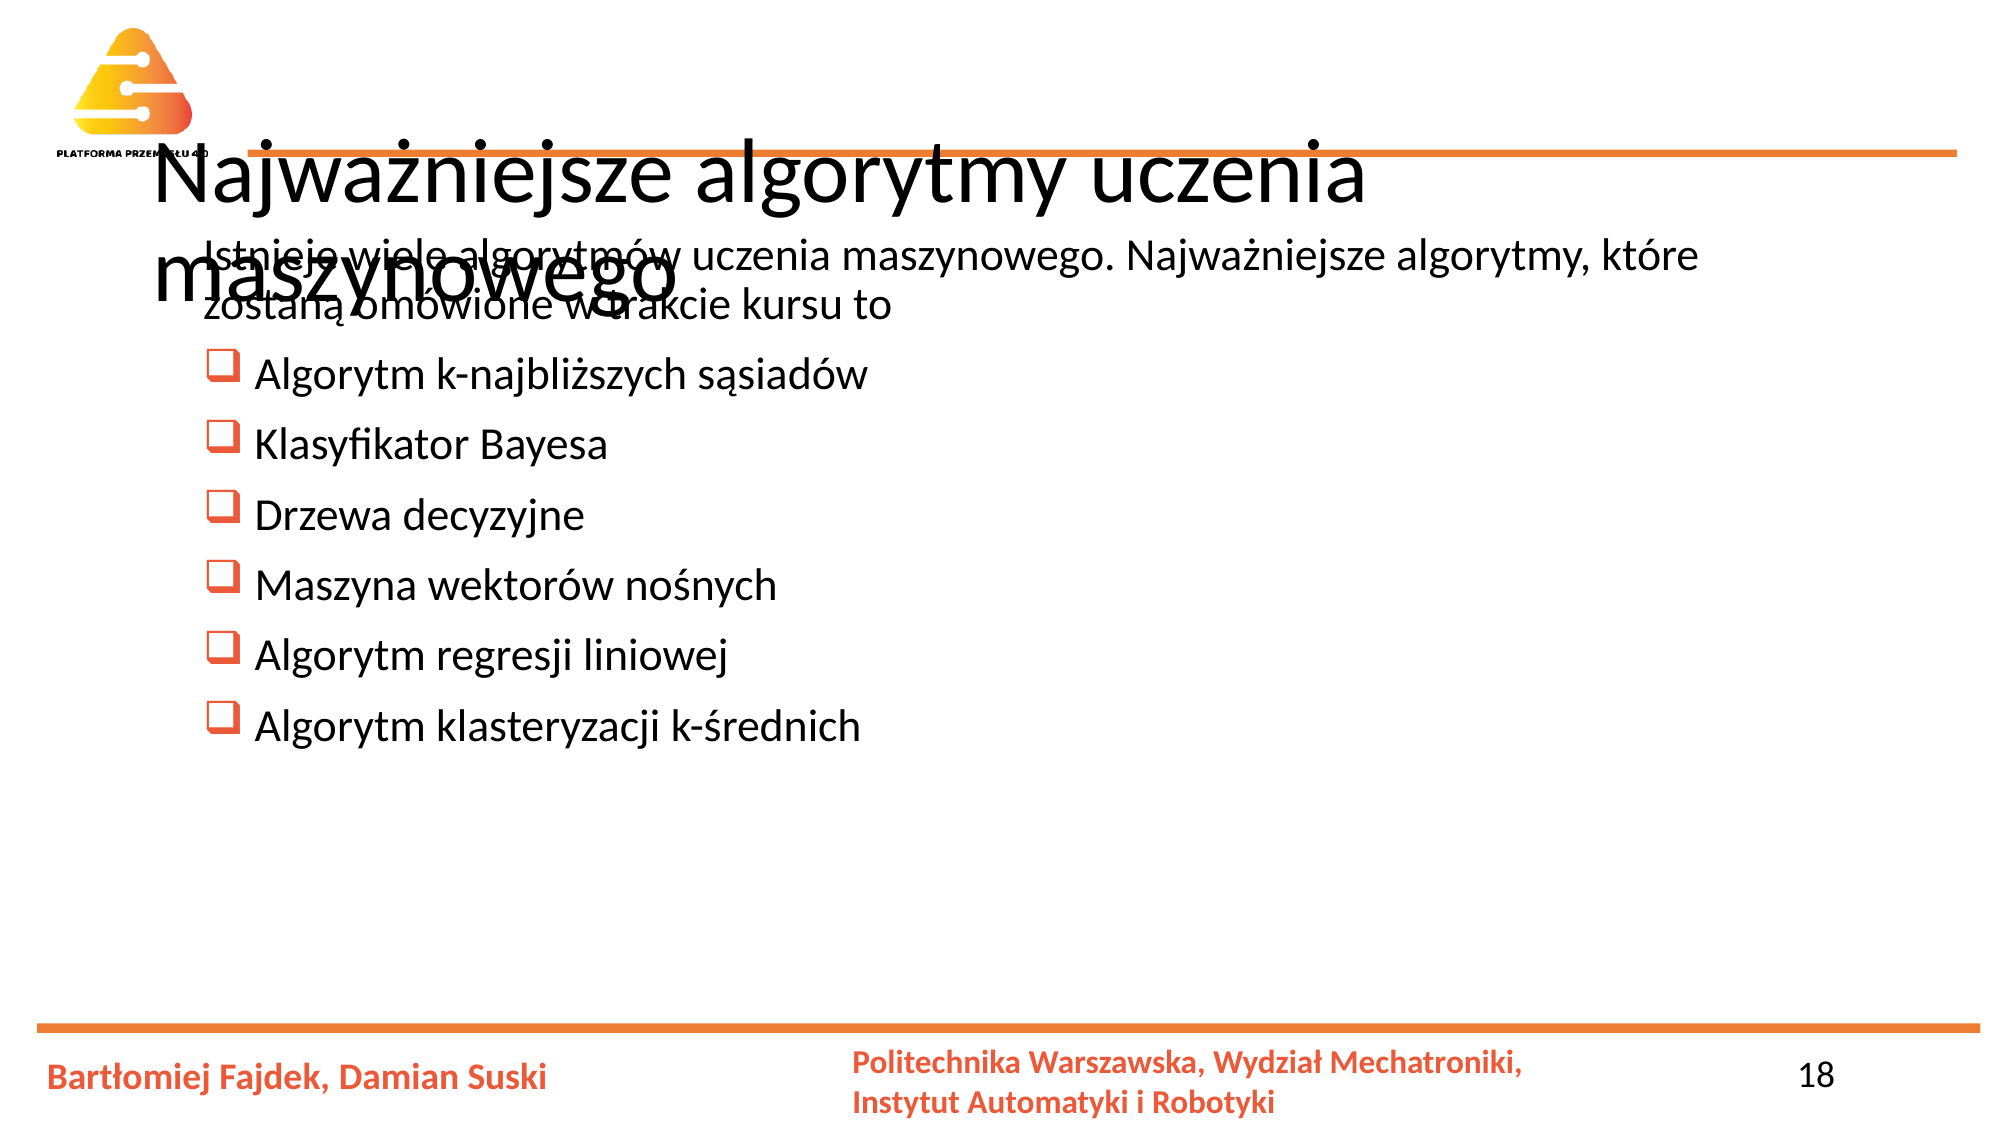

# Najważniejsze algorytmy uczenia maszynowego
Istnieje wiele algorytmów uczenia maszynowego. Najważniejsze algorytmy, które zostaną omówione w trakcie kursu to
 Algorytm k-najbliższych sąsiadów
 Klasyfikator Bayesa
 Drzewa decyzyjne
 Maszyna wektorów nośnych
 Algorytm regresji liniowej
 Algorytm klasteryzacji k-średnich

18